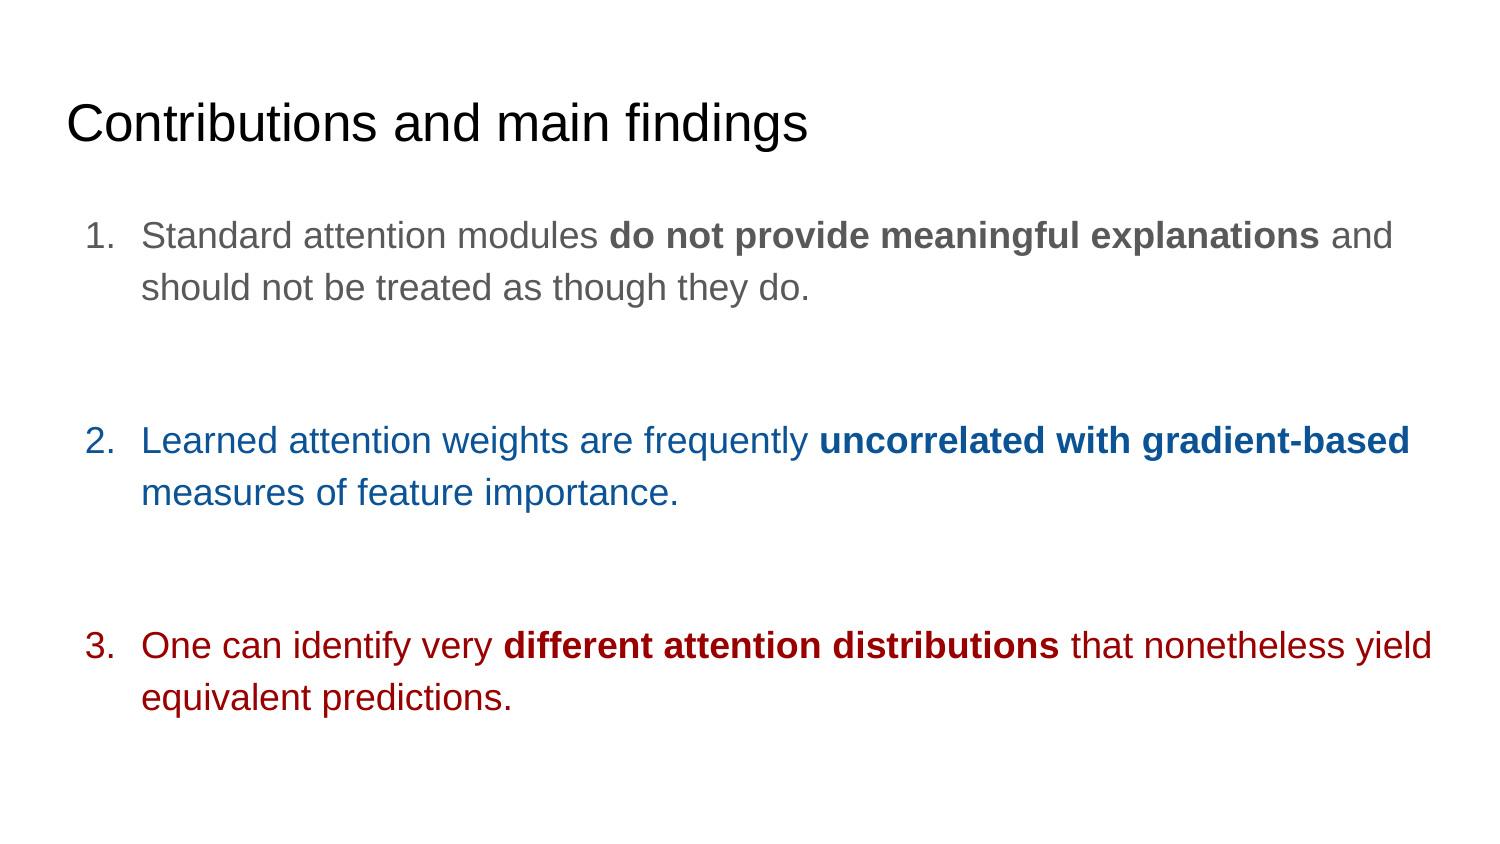

# Contributions and main findings
Standard attention modules do not provide meaningful explanations and should not be treated as though they do.

Learned attention weights are frequently uncorrelated with gradient-based measures of feature importance.

One can identify very different attention distributions that nonetheless yield equivalent predictions.